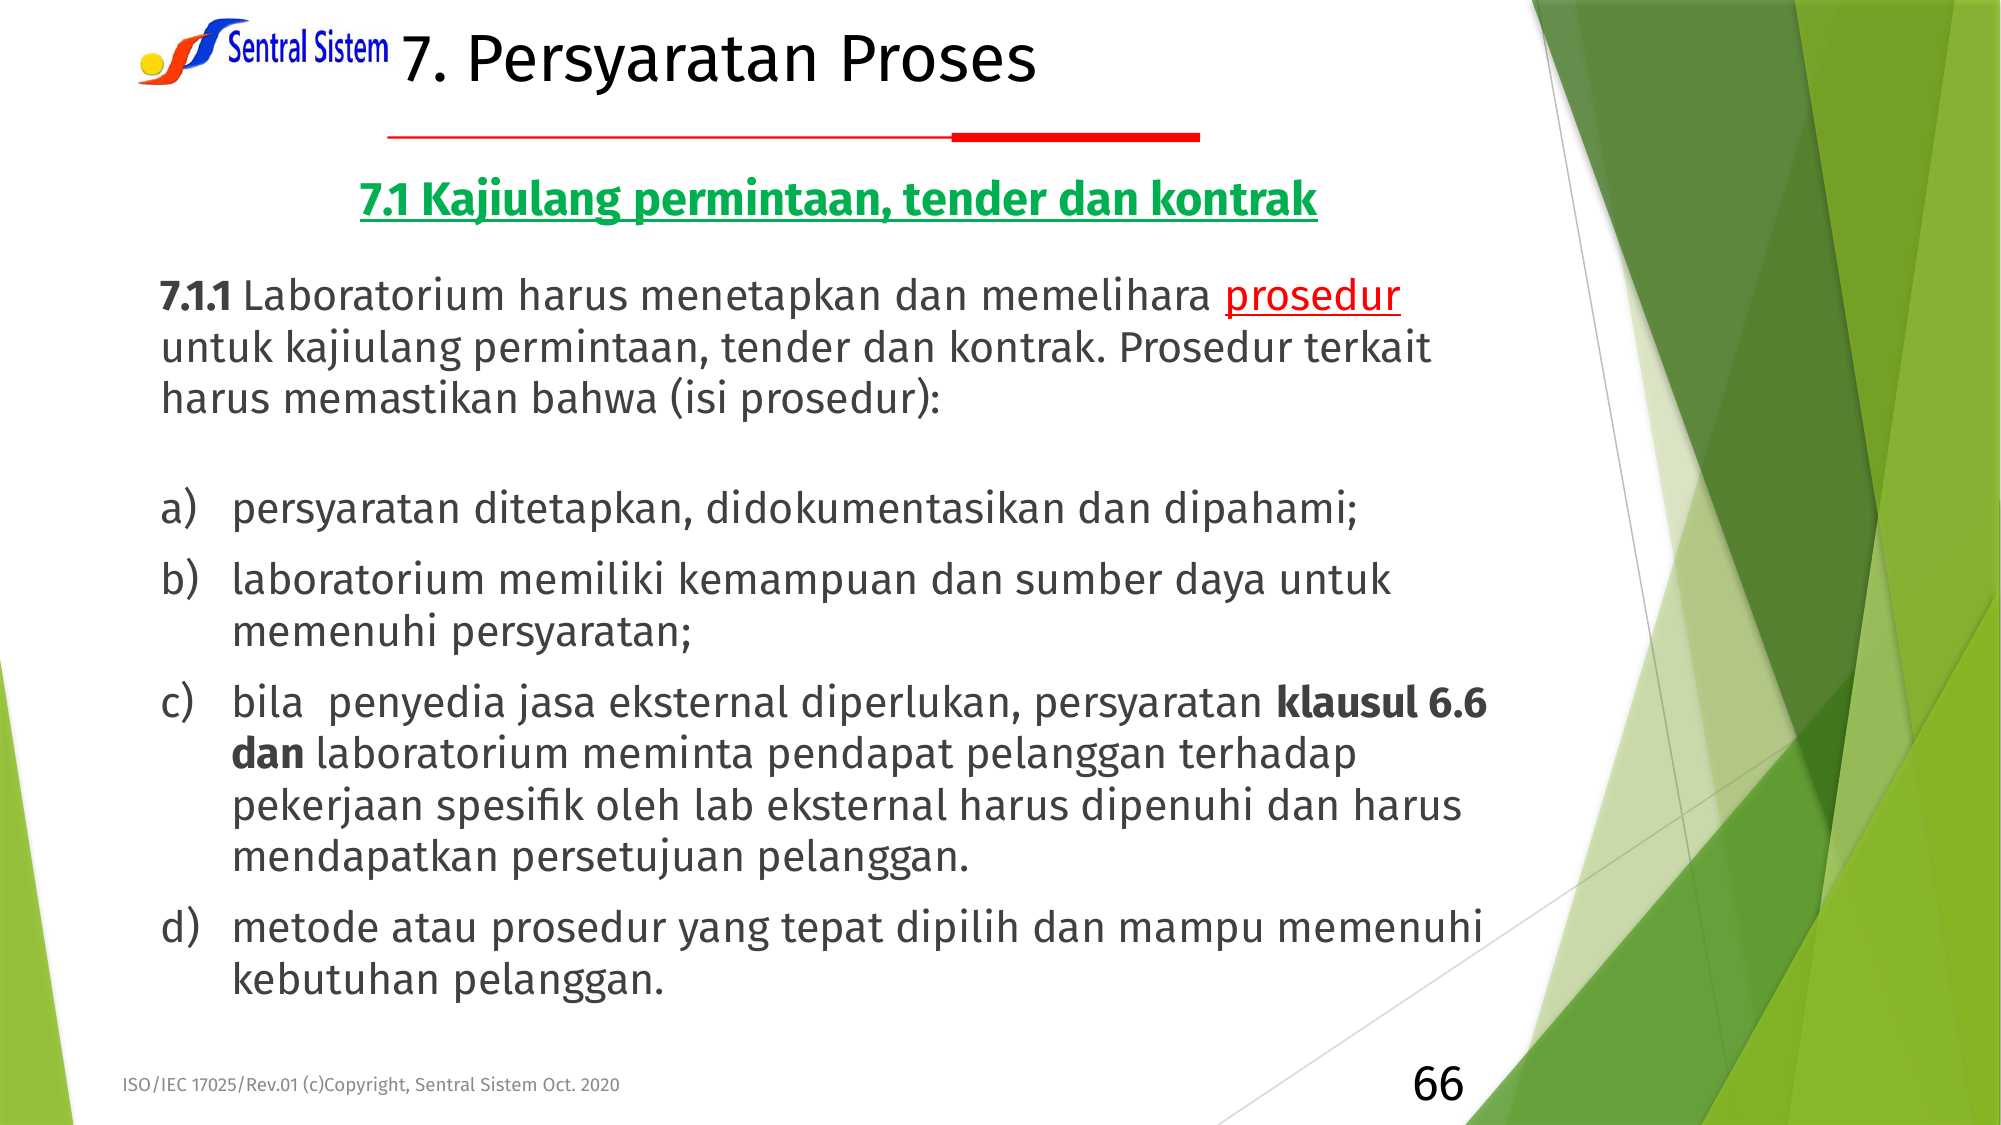

# 7. Persyaratan Proses

7.1 Kajiulang permintaan, tender dan kontrak
7.1.1 Laboratorium harus menetapkan dan memelihara prosedur untuk kajiulang permintaan, tender dan kontrak. Prosedur terkait harus memastikan bahwa (isi prosedur):

persyaratan ditetapkan, didokumentasikan dan dipahami;
laboratorium memiliki kemampuan dan sumber daya untuk memenuhi persyaratan;
bila  penyedia jasa eksternal diperlukan, persyaratan klausul 6.6 dan laboratorium meminta pendapat pelanggan terhadap pekerjaan spesifik oleh lab eksternal harus dipenuhi dan harus mendapatkan persetujuan pelanggan.
metode atau prosedur yang tepat dipilih dan mampu memenuhi kebutuhan pelanggan.
66
ISO/IEC 17025/Rev.01 (c)Copyright, Sentral Sistem Oct. 2020